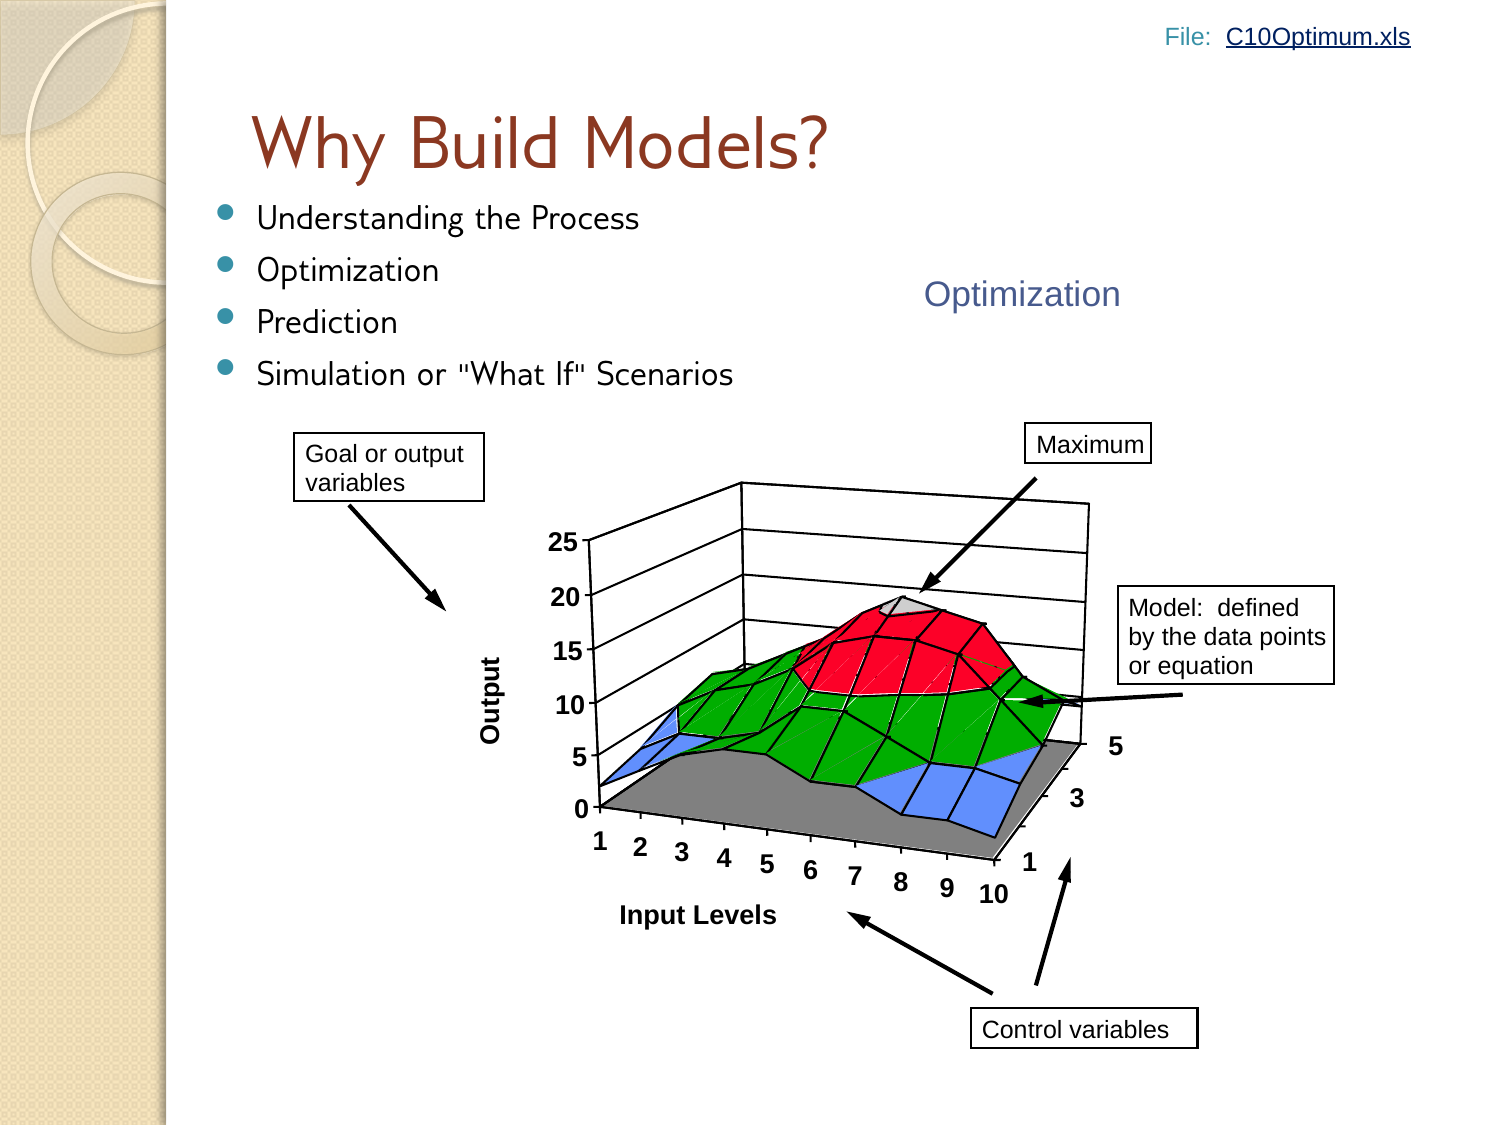

File:  C10Optimum.xls
# Why Build Models?
Understanding the Process
Optimization
Prediction
Simulation or "What If" Scenarios
Optimization
Maximum

Goal or output

variables

25

20

15

Output
10

5
5

3

0

1

2

3

4

1
5

6

7

8

9
10
Input Levels

Model:  defined

by the data points
or equation

Control variables